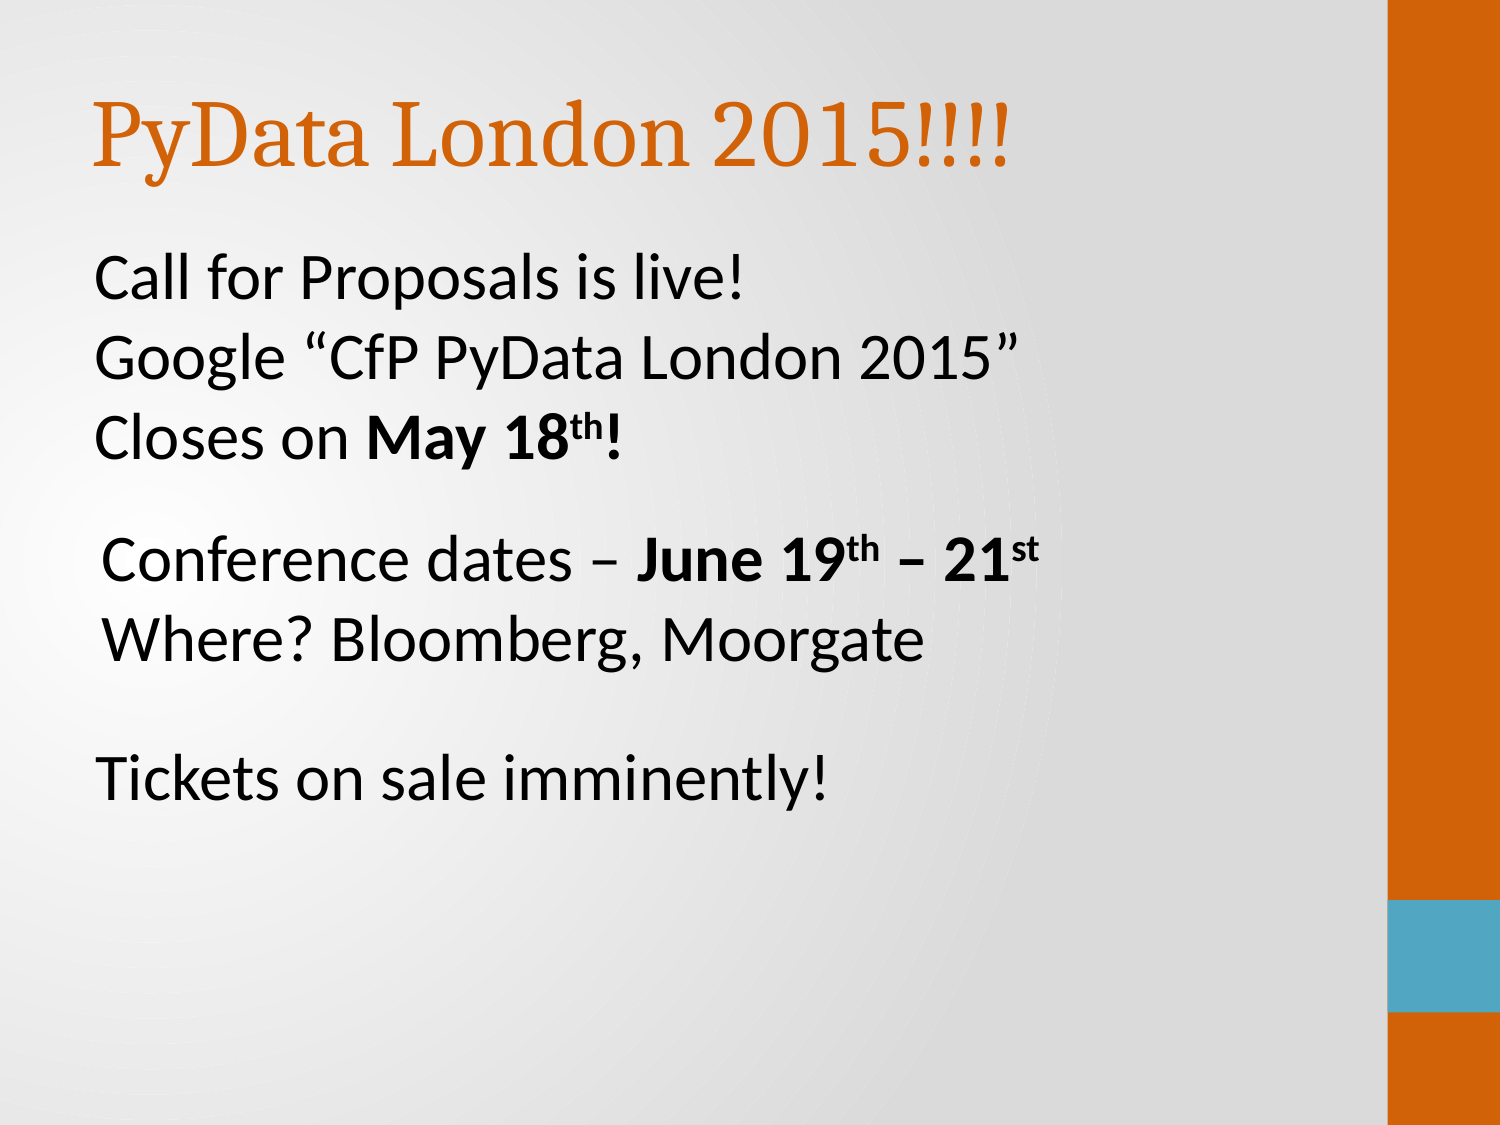

# PyData London 2015!!!!
Call for Proposals is live!
Google “CfP PyData London 2015”
Closes on May 18th!
Conference dates – June 19th – 21st
Where? Bloomberg, Moorgate

Tickets on sale imminently!